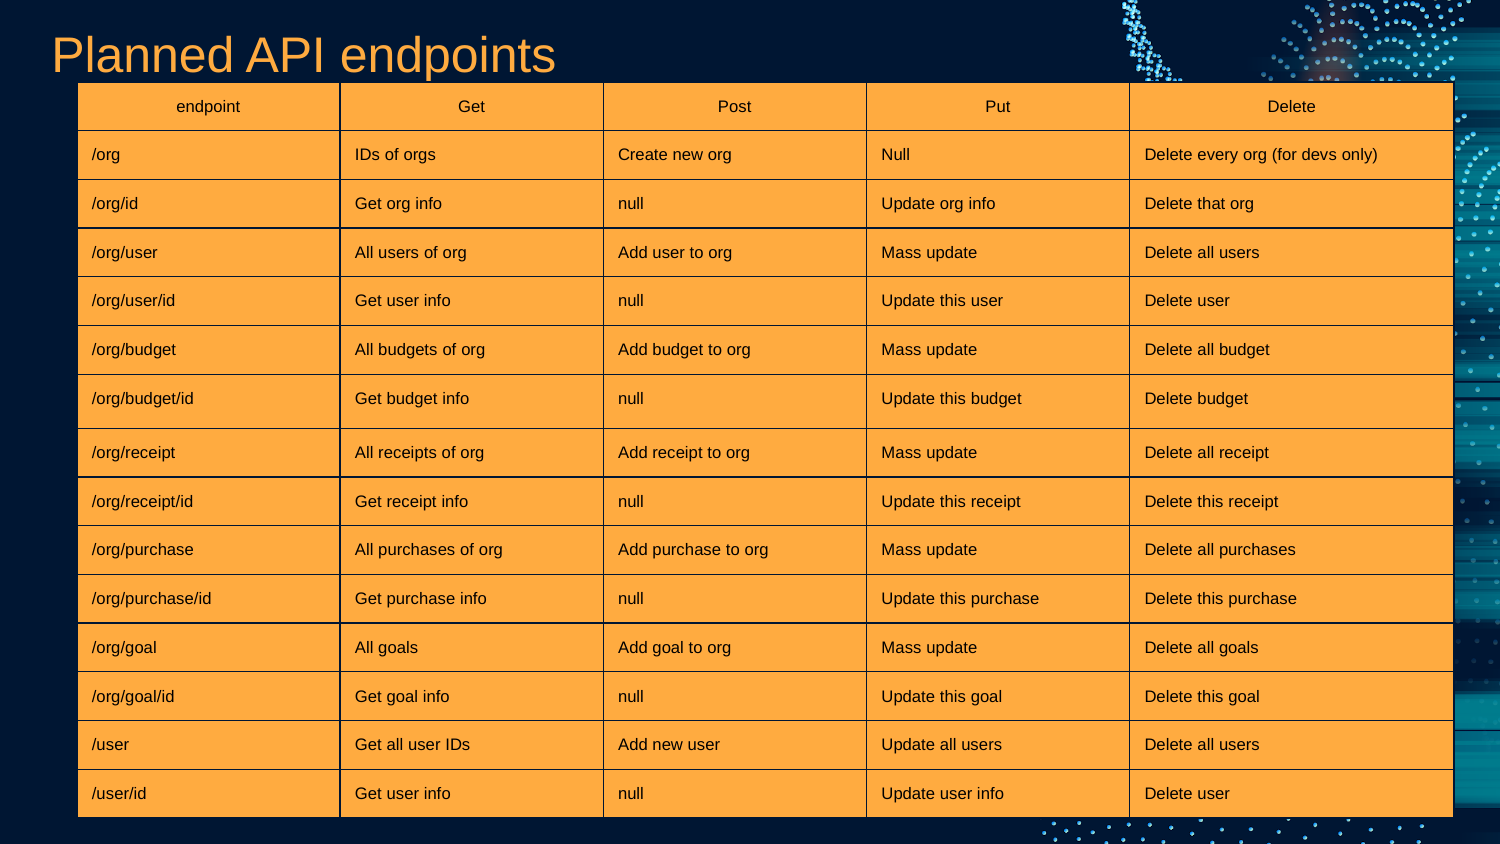

# Planned API endpoints
| endpoint | Get | Post | Put | Delete |
| --- | --- | --- | --- | --- |
| /org | IDs of orgs | Create new org | Null | Delete every org (for devs only) |
| /org/id | Get org info | null | Update org info | Delete that org |
| /org/user | All users of org | Add user to org | Mass update | Delete all users |
| /org/user/id | Get user info | null | Update this user | Delete user |
| /org/budget | All budgets of org | Add budget to org | Mass update | Delete all budget |
| /org/budget/id | Get budget info | null | Update this budget | Delete budget |
| /org/receipt | All receipts of org | Add receipt to org | Mass update | Delete all receipt |
| /org/receipt/id | Get receipt info | null | Update this receipt | Delete this receipt |
| /org/purchase | All purchases of org | Add purchase to org | Mass update | Delete all purchases |
| /org/purchase/id | Get purchase info | null | Update this purchase | Delete this purchase |
| /org/goal | All goals | Add goal to org | Mass update | Delete all goals |
| /org/goal/id | Get goal info | null | Update this goal | Delete this goal |
| /user | Get all user IDs | Add new user | Update all users | Delete all users |
| /user/id | Get user info | null | Update user info | Delete user |